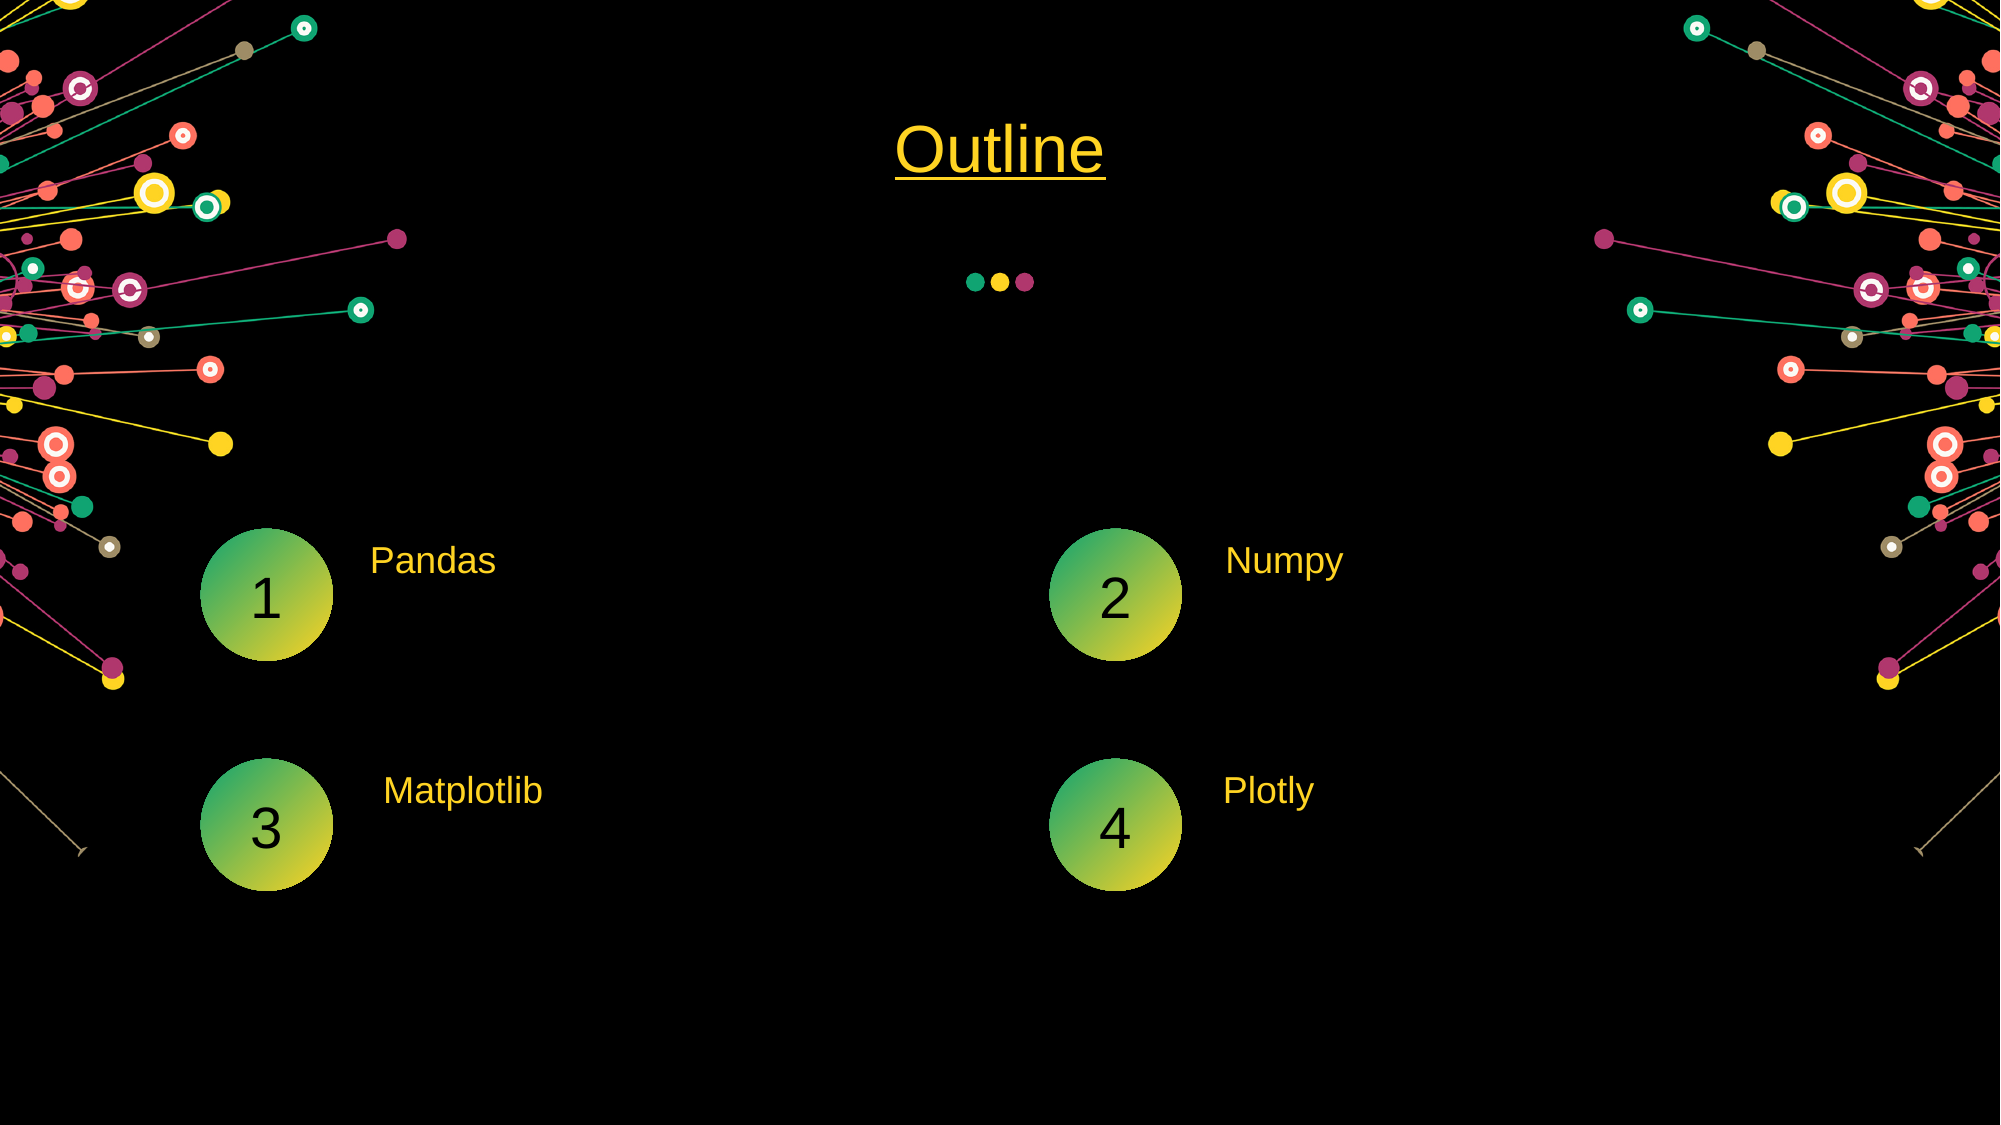

Outline

1
Pandas
2
Numpy
3
Matplotlib
4
Plotly